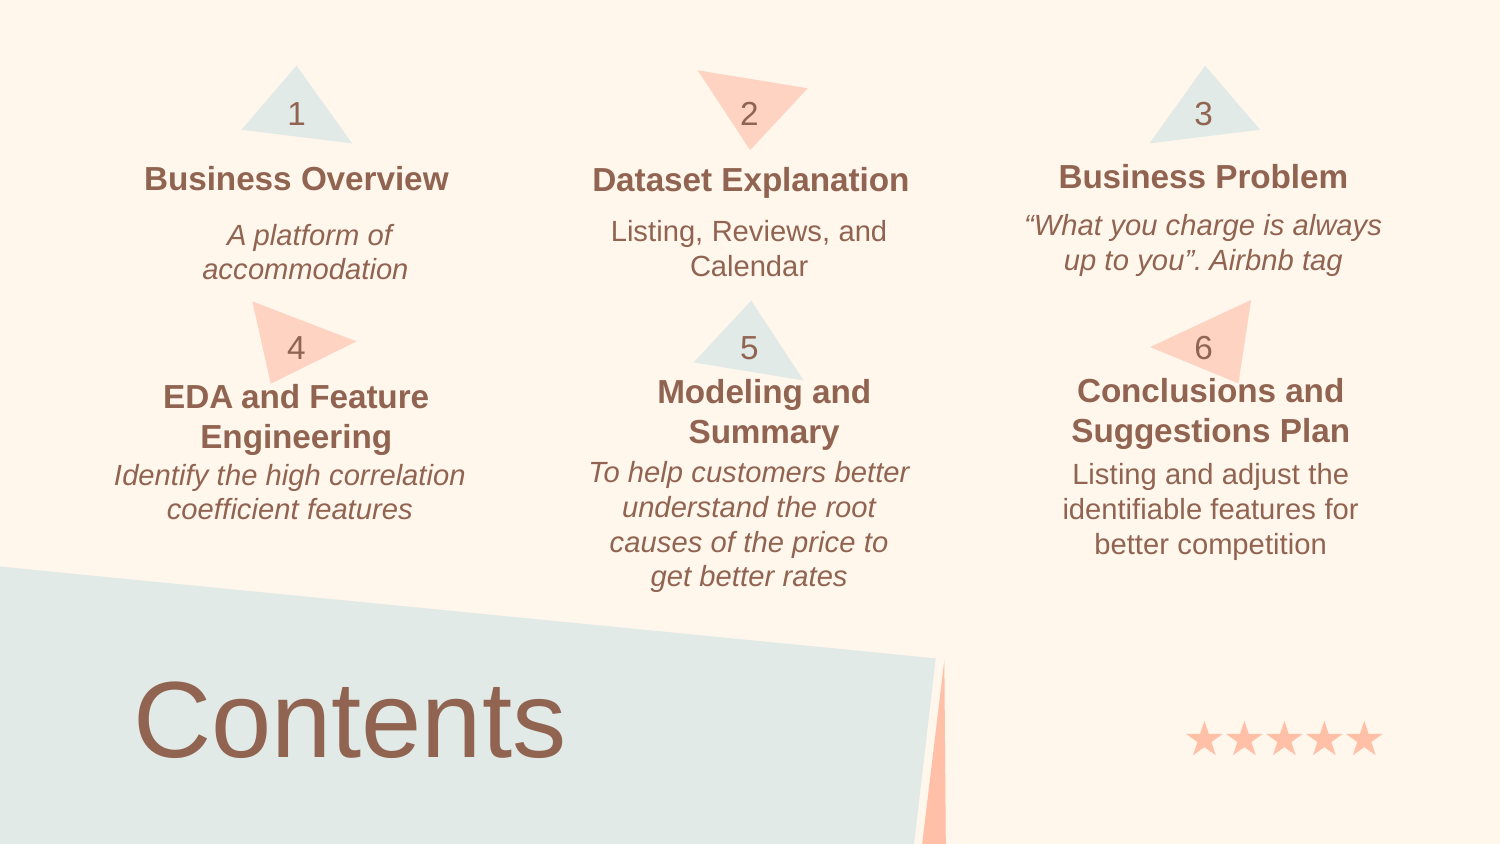

1
2
3
Business Problem
Business Overview
Dataset Explanation
“What you charge is always up to you”. Airbnb tag
Listing, Reviews, and Calendar
A platform of accommodation

4
5
6
Conclusions and Suggestions Plan
Modeling and Summary
EDA and Feature Engineering
To help customers better understand the root causes of the price to get better rates
Listing and adjust the identifiable features for better competition
Identify the high correlation coefficient features
# Contents